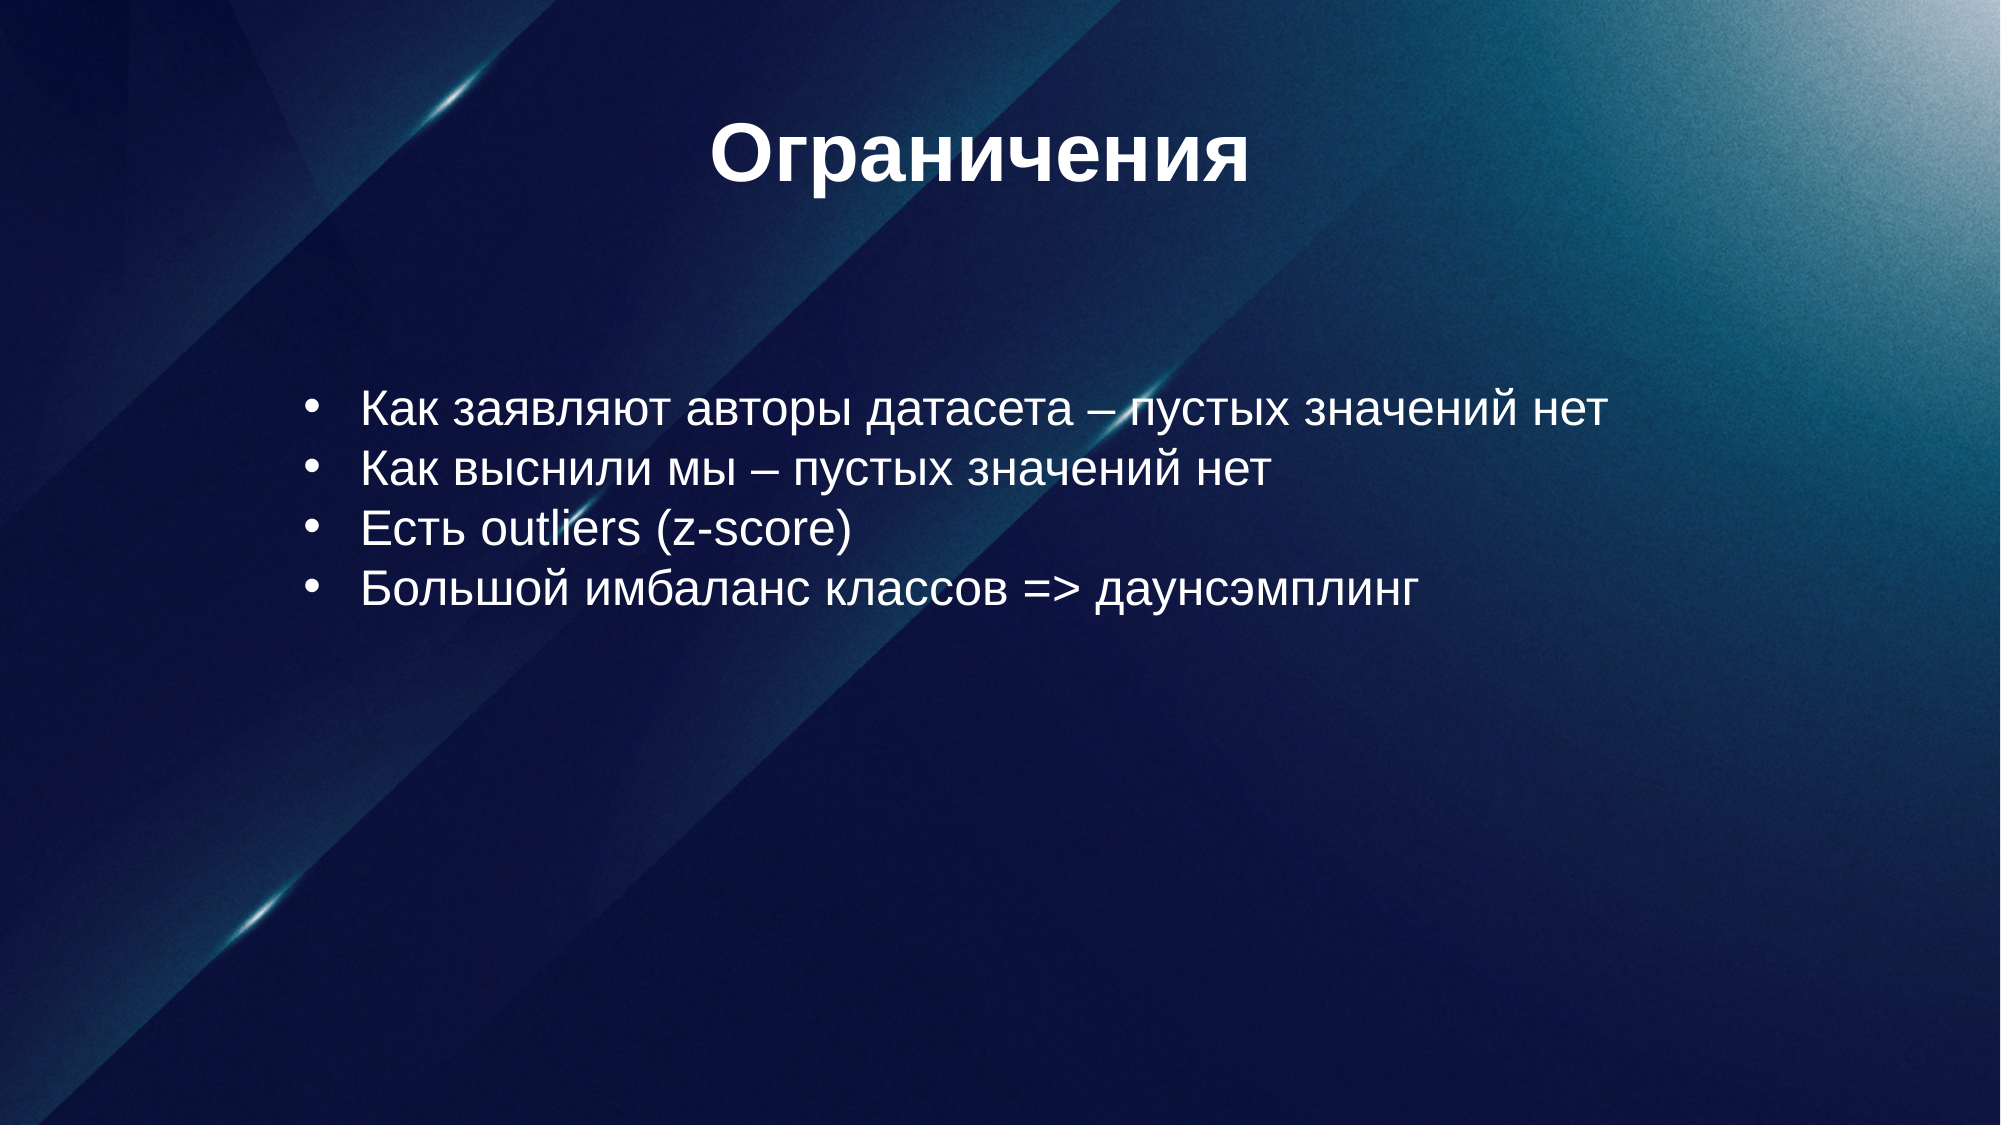

Ограничения
Как заявляют авторы датасета – пустых значений нет
Как выснили мы – пустых значений нет
Есть outliers (z-score)
Большой имбаланс классов => даунсэмплинг